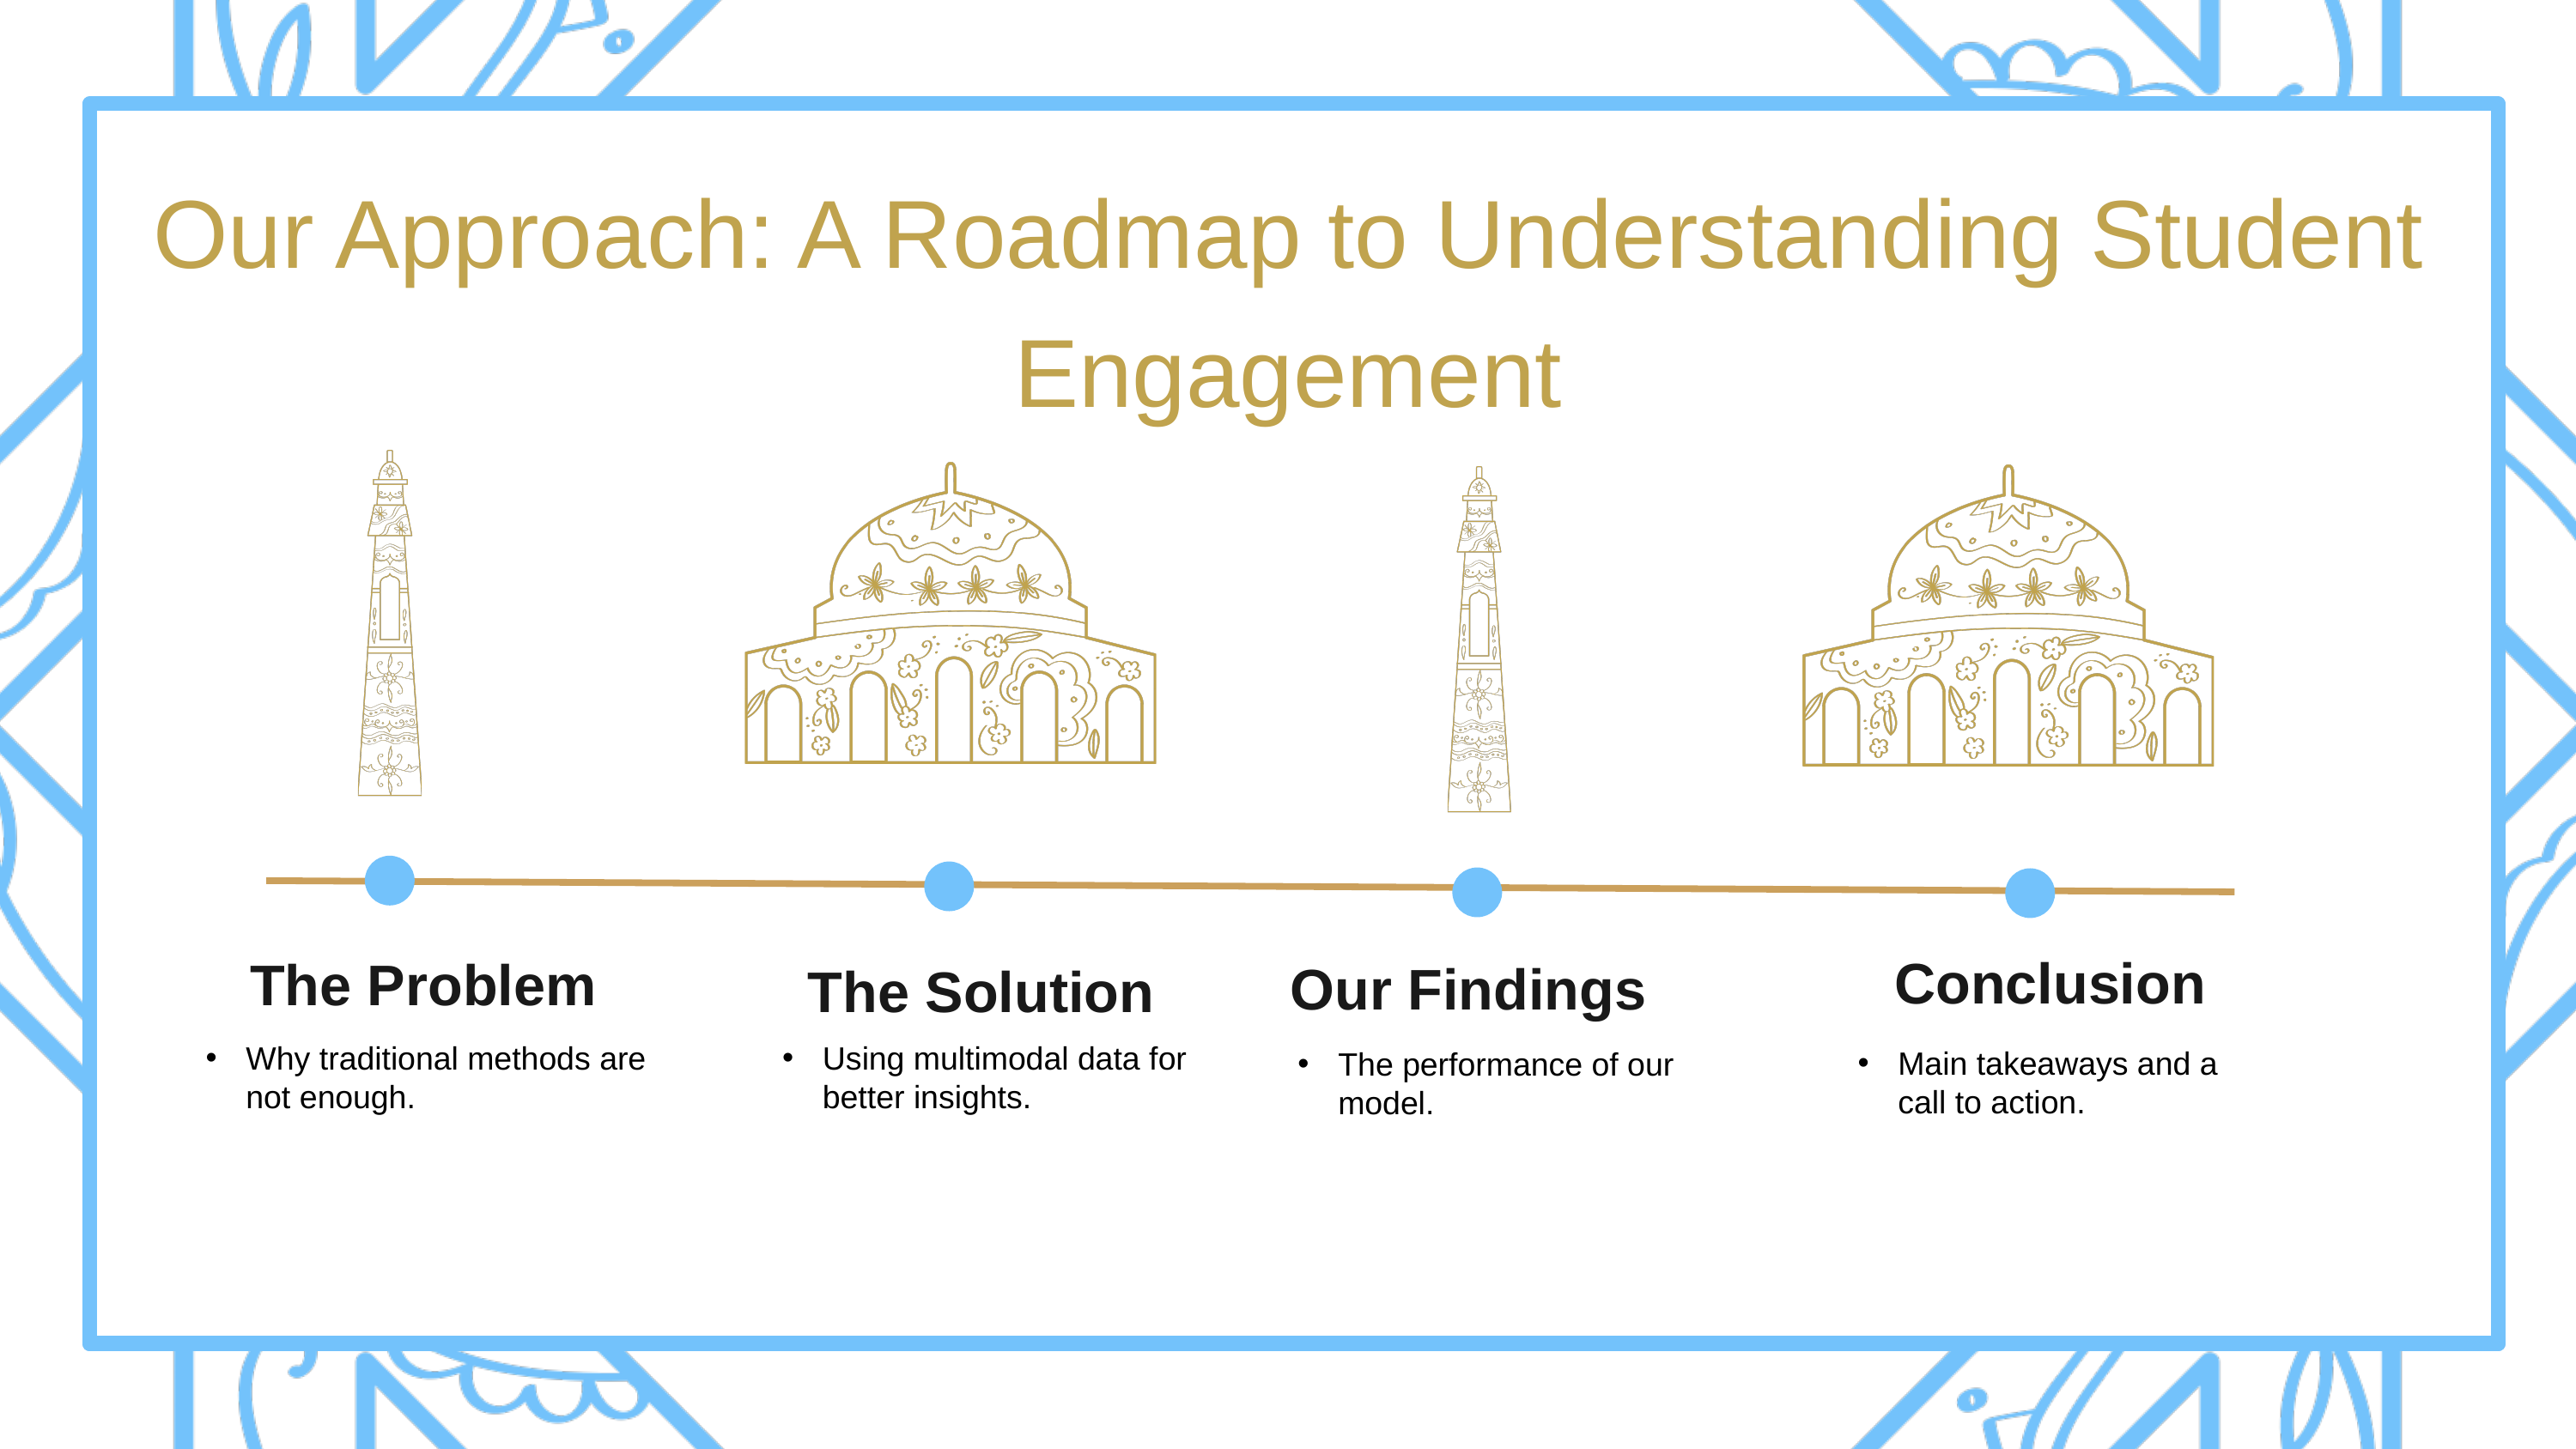

Our Approach: A Roadmap to Understanding Student Engagement

Conclusion
Main takeaways and a call to action.
The Problem
Why traditional methods are not enough.
Our Findings
The performance of our model.
The Solution
Using multimodal data for better insights.